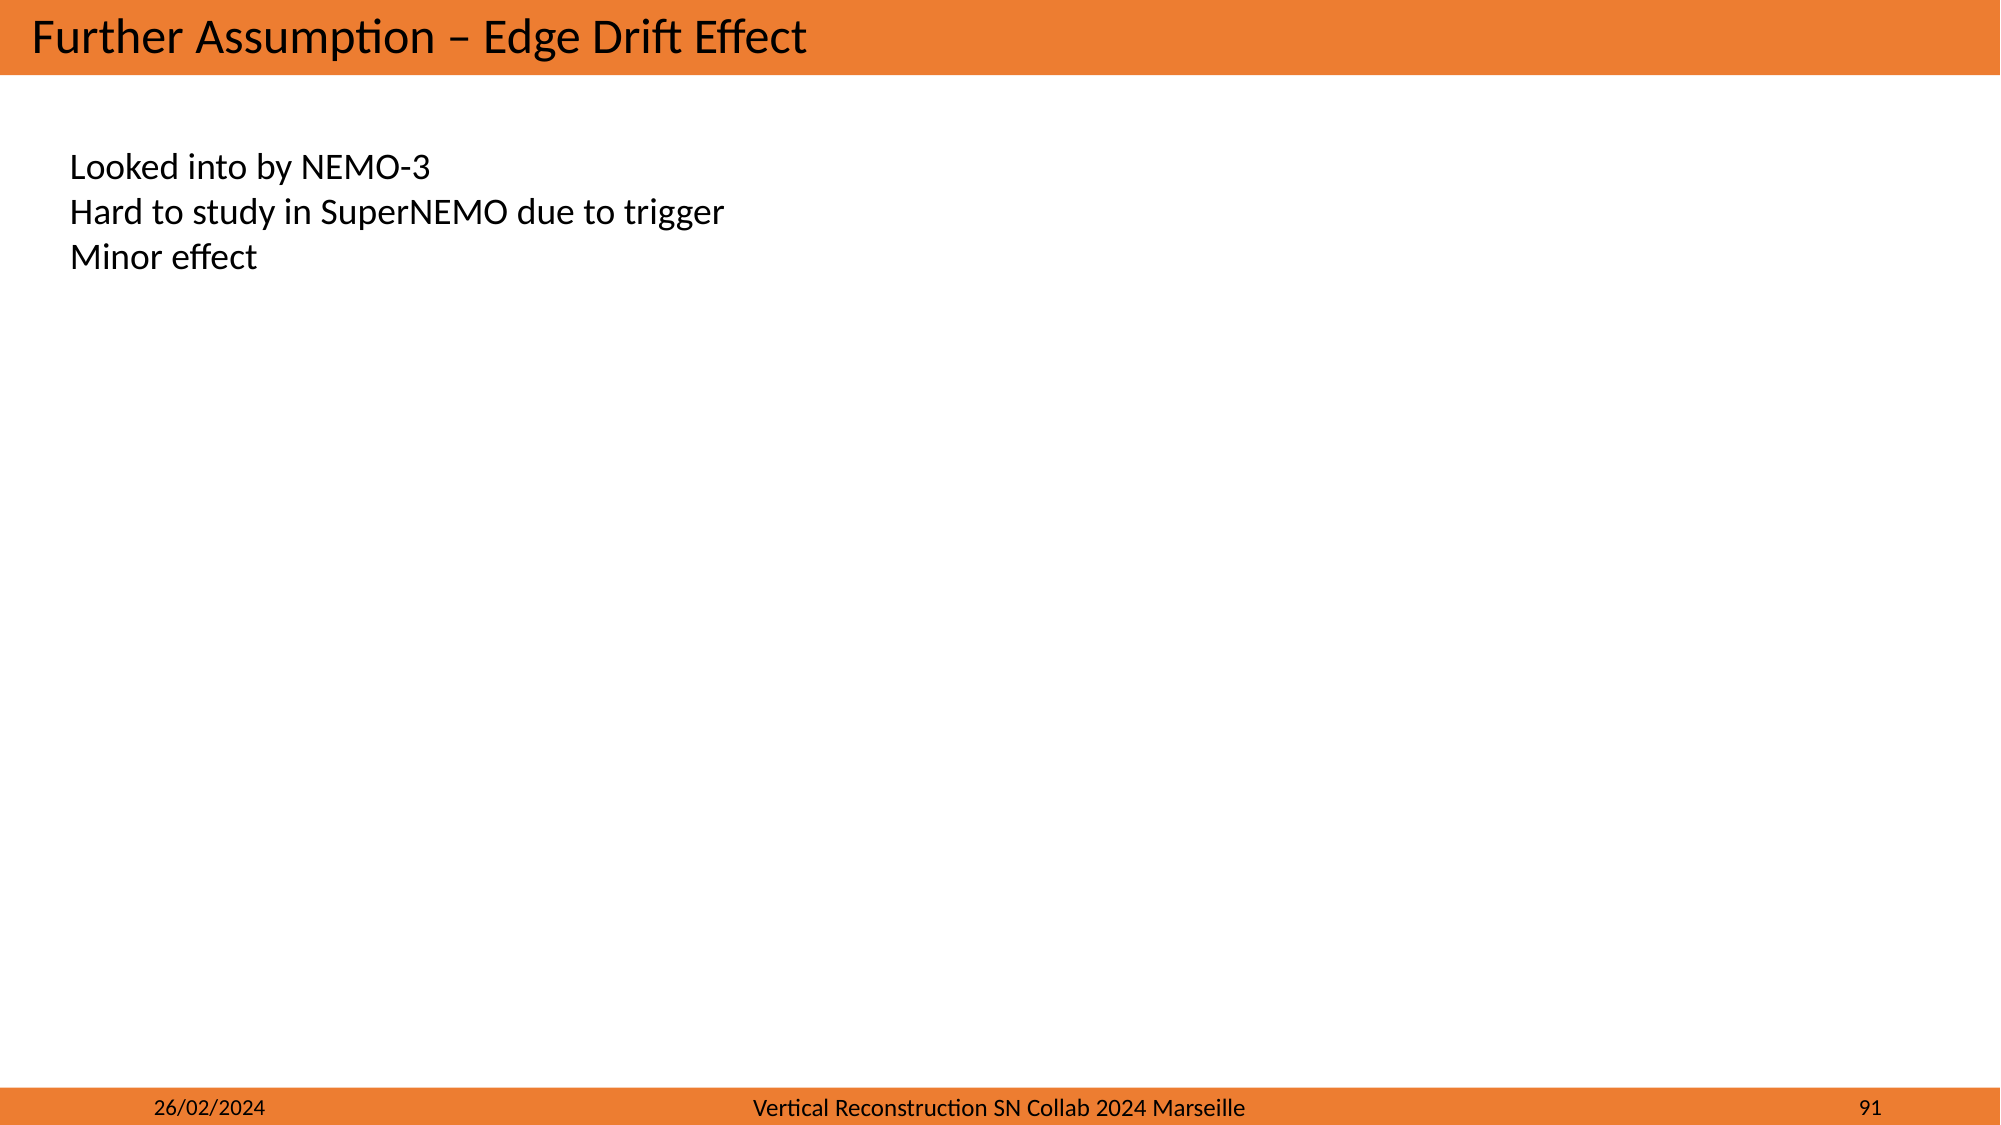

# Further Assumption – Edge Drift Effect
Looked into by NEMO-3
Hard to study in SuperNEMO due to trigger
Minor effect
26/02/2024
Vertical Reconstruction SN Collab 2024 Marseille
91